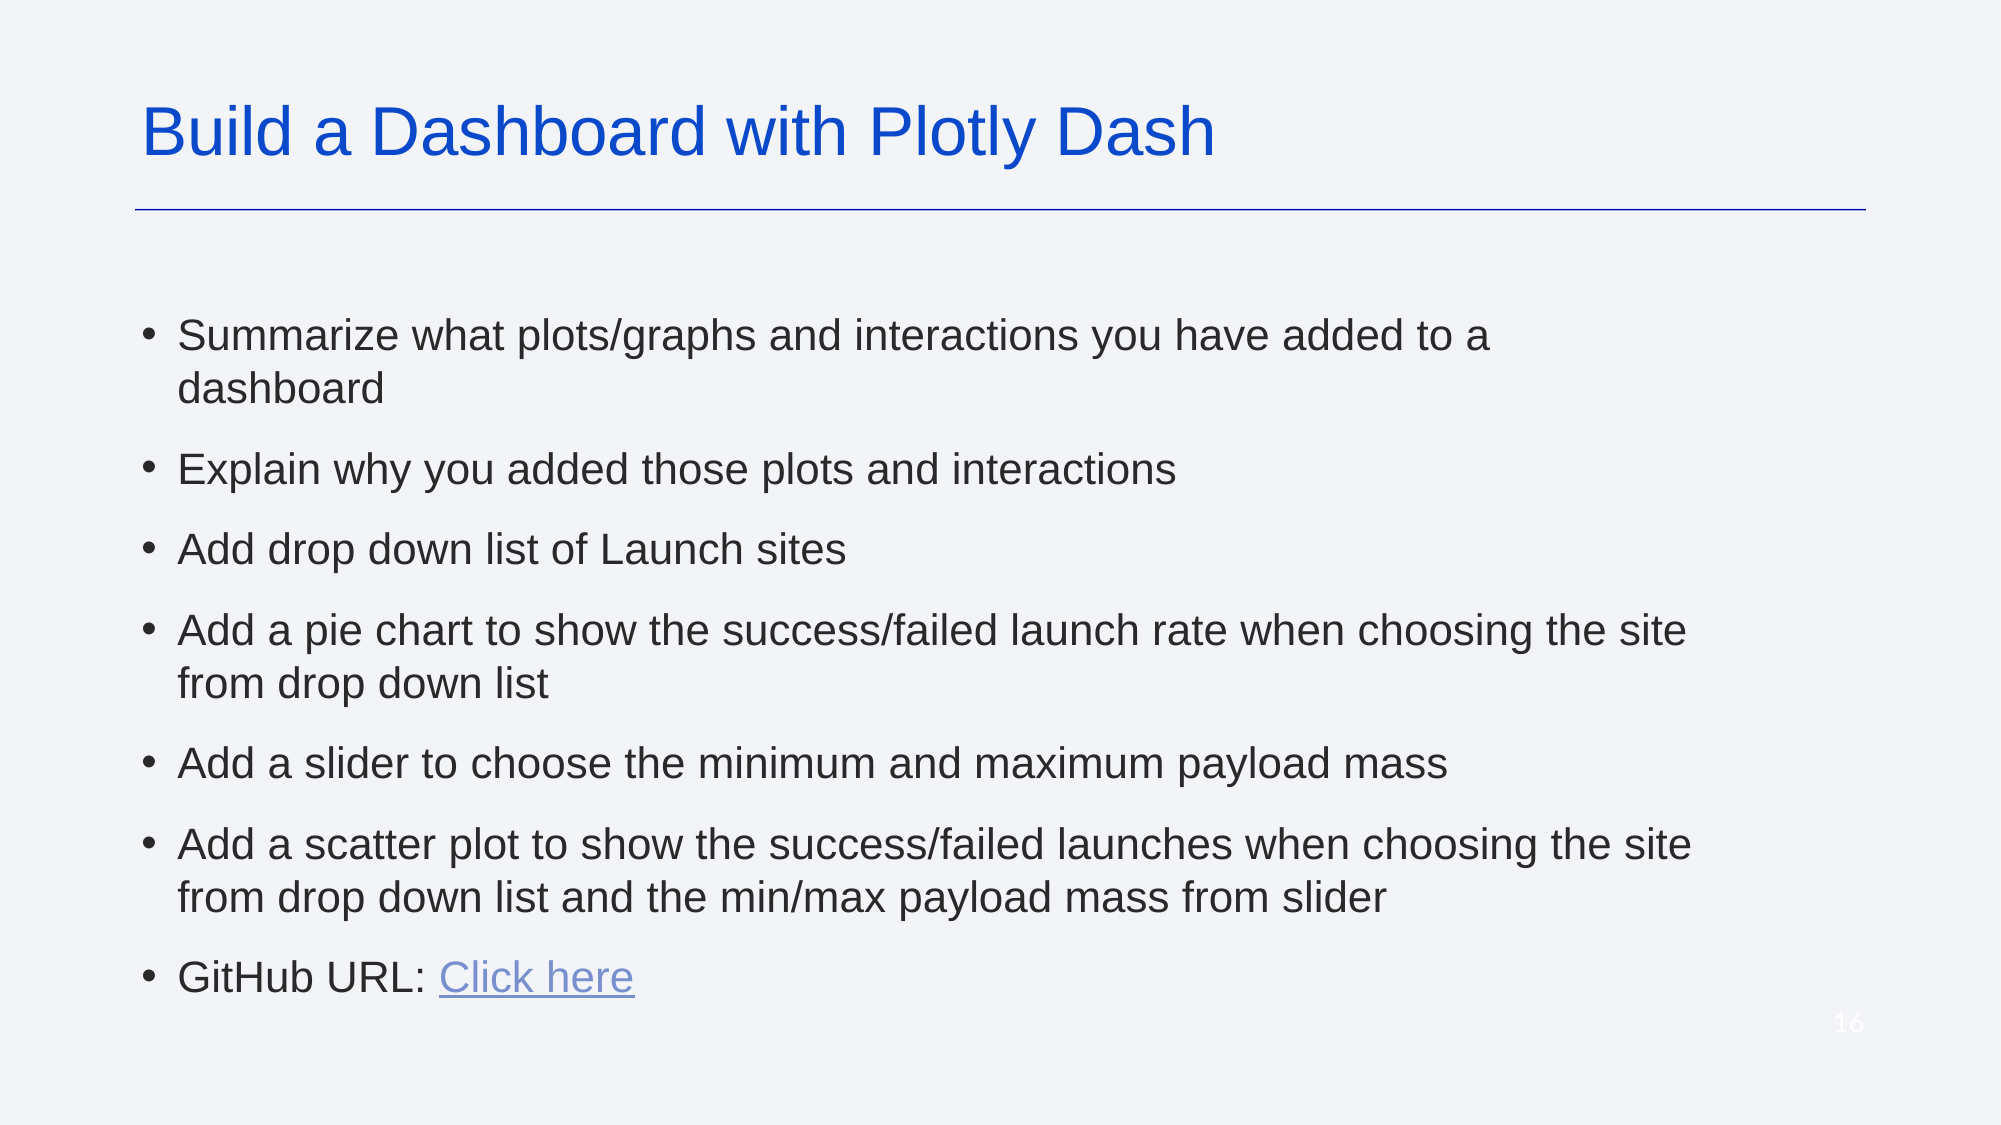

Build a Dashboard with Plotly Dash
Summarize what plots/graphs and interactions you have added to a dashboard
Explain why you added those plots and interactions
Add drop down list of Launch sites
Add a pie chart to show the success/failed launch rate when choosing the site from drop down list
Add a slider to choose the minimum and maximum payload mass
Add a scatter plot to show the success/failed launches when choosing the site from drop down list and the min/max payload mass from slider
GitHub URL: Click here
16